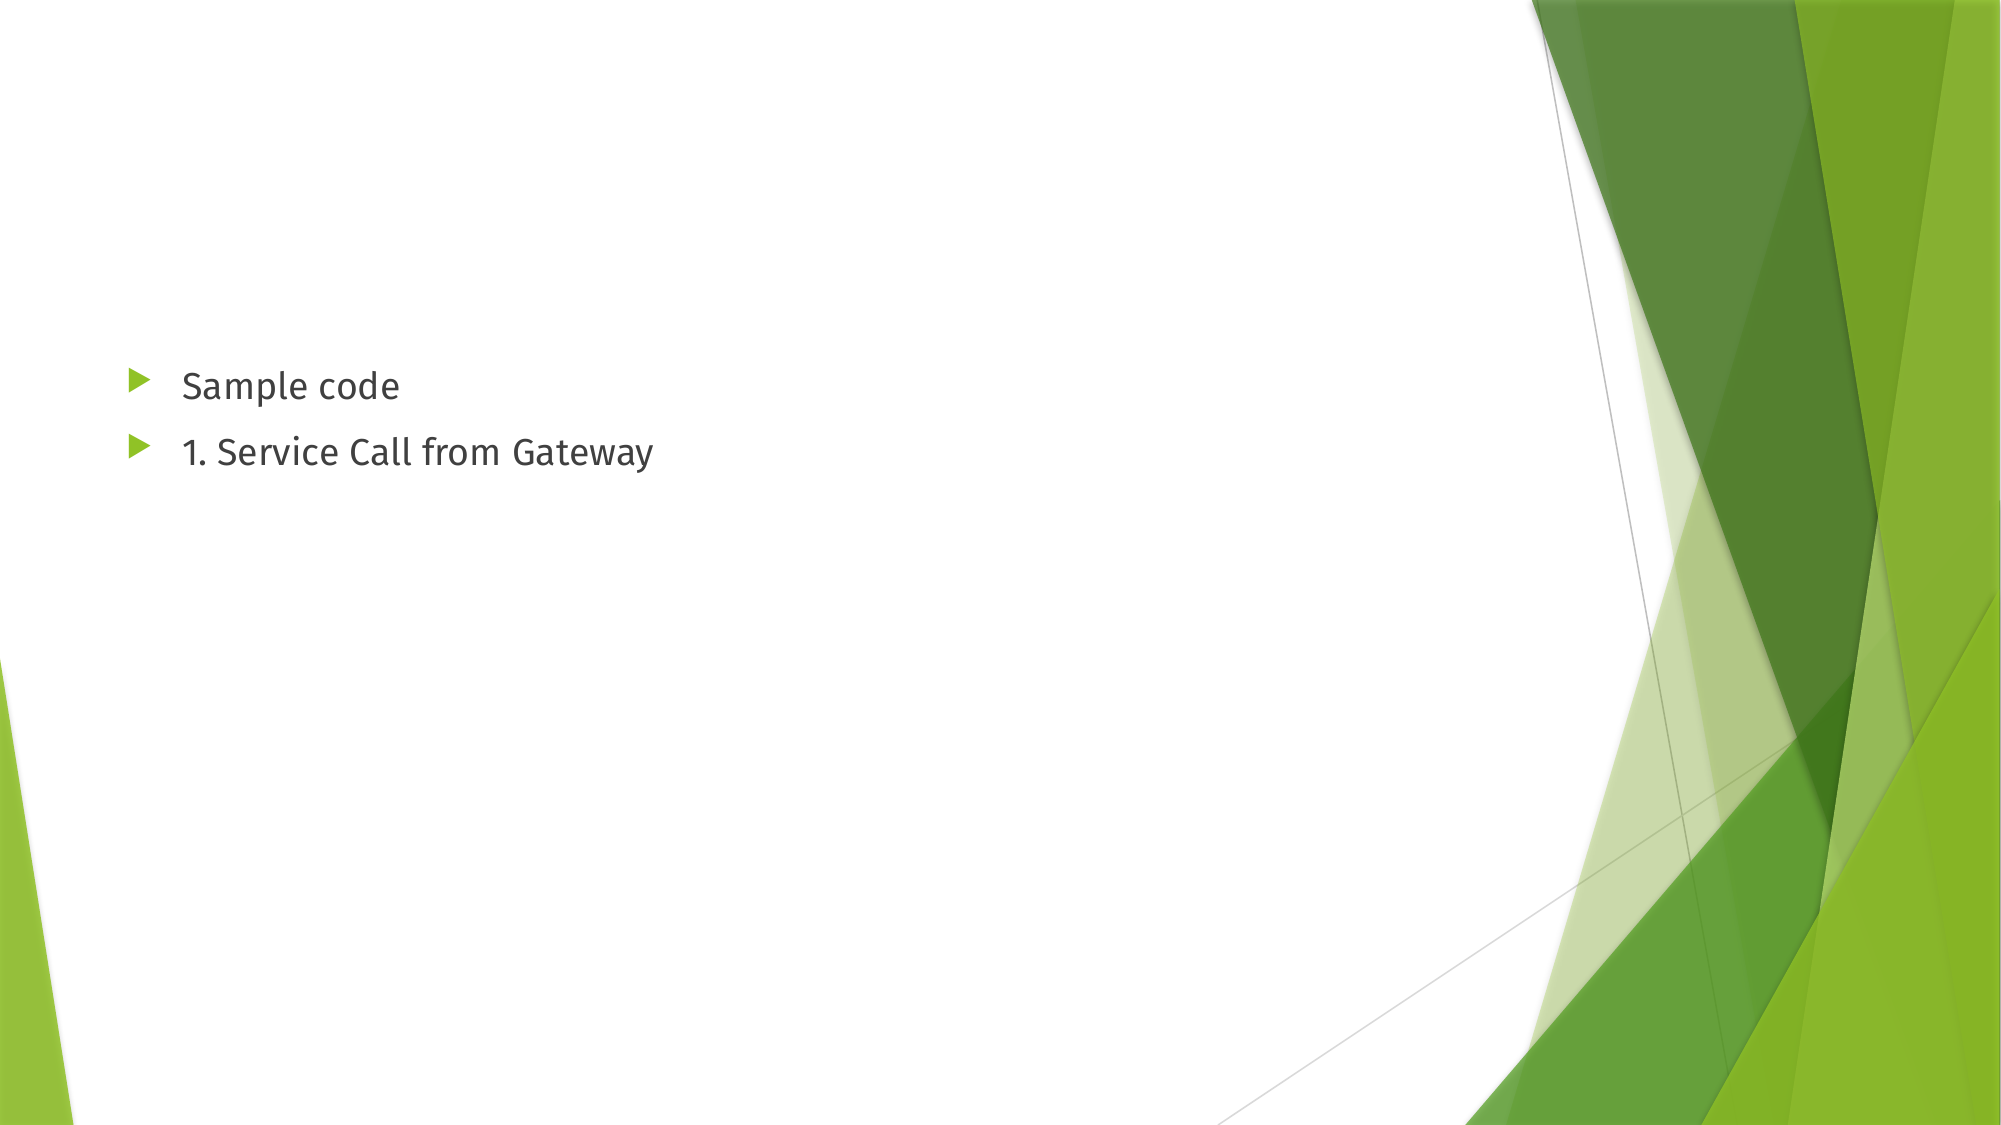

#
Sample code
1. Service Call from Gateway